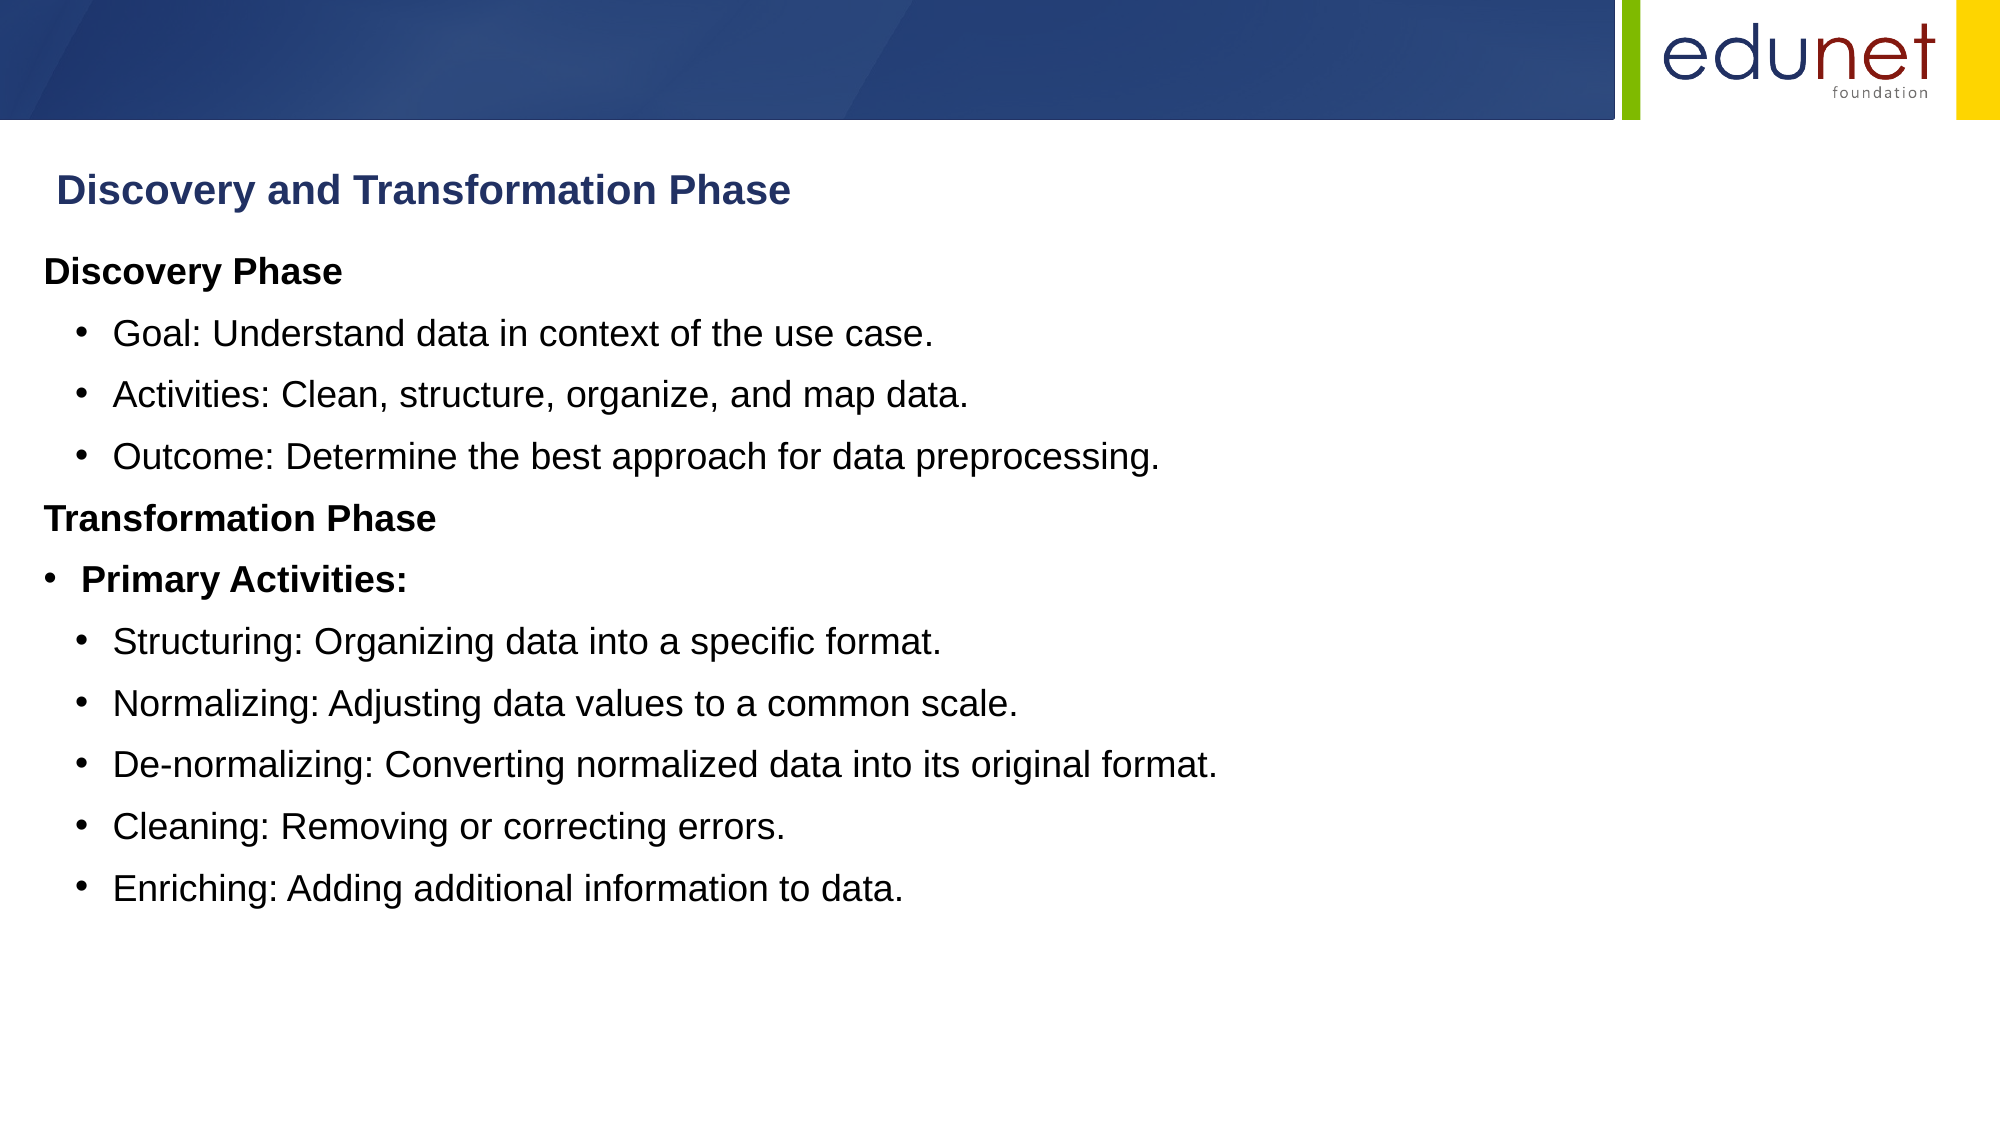

Discovery and Transformation Phase
Discovery Phase
Goal: Understand data in context of the use case.
Activities: Clean, structure, organize, and map data.
Outcome: Determine the best approach for data preprocessing.
Transformation Phase
Primary Activities:
Structuring: Organizing data into a specific format.
Normalizing: Adjusting data values to a common scale.
De-normalizing: Converting normalized data into its original format.
Cleaning: Removing or correcting errors.
Enriching: Adding additional information to data.